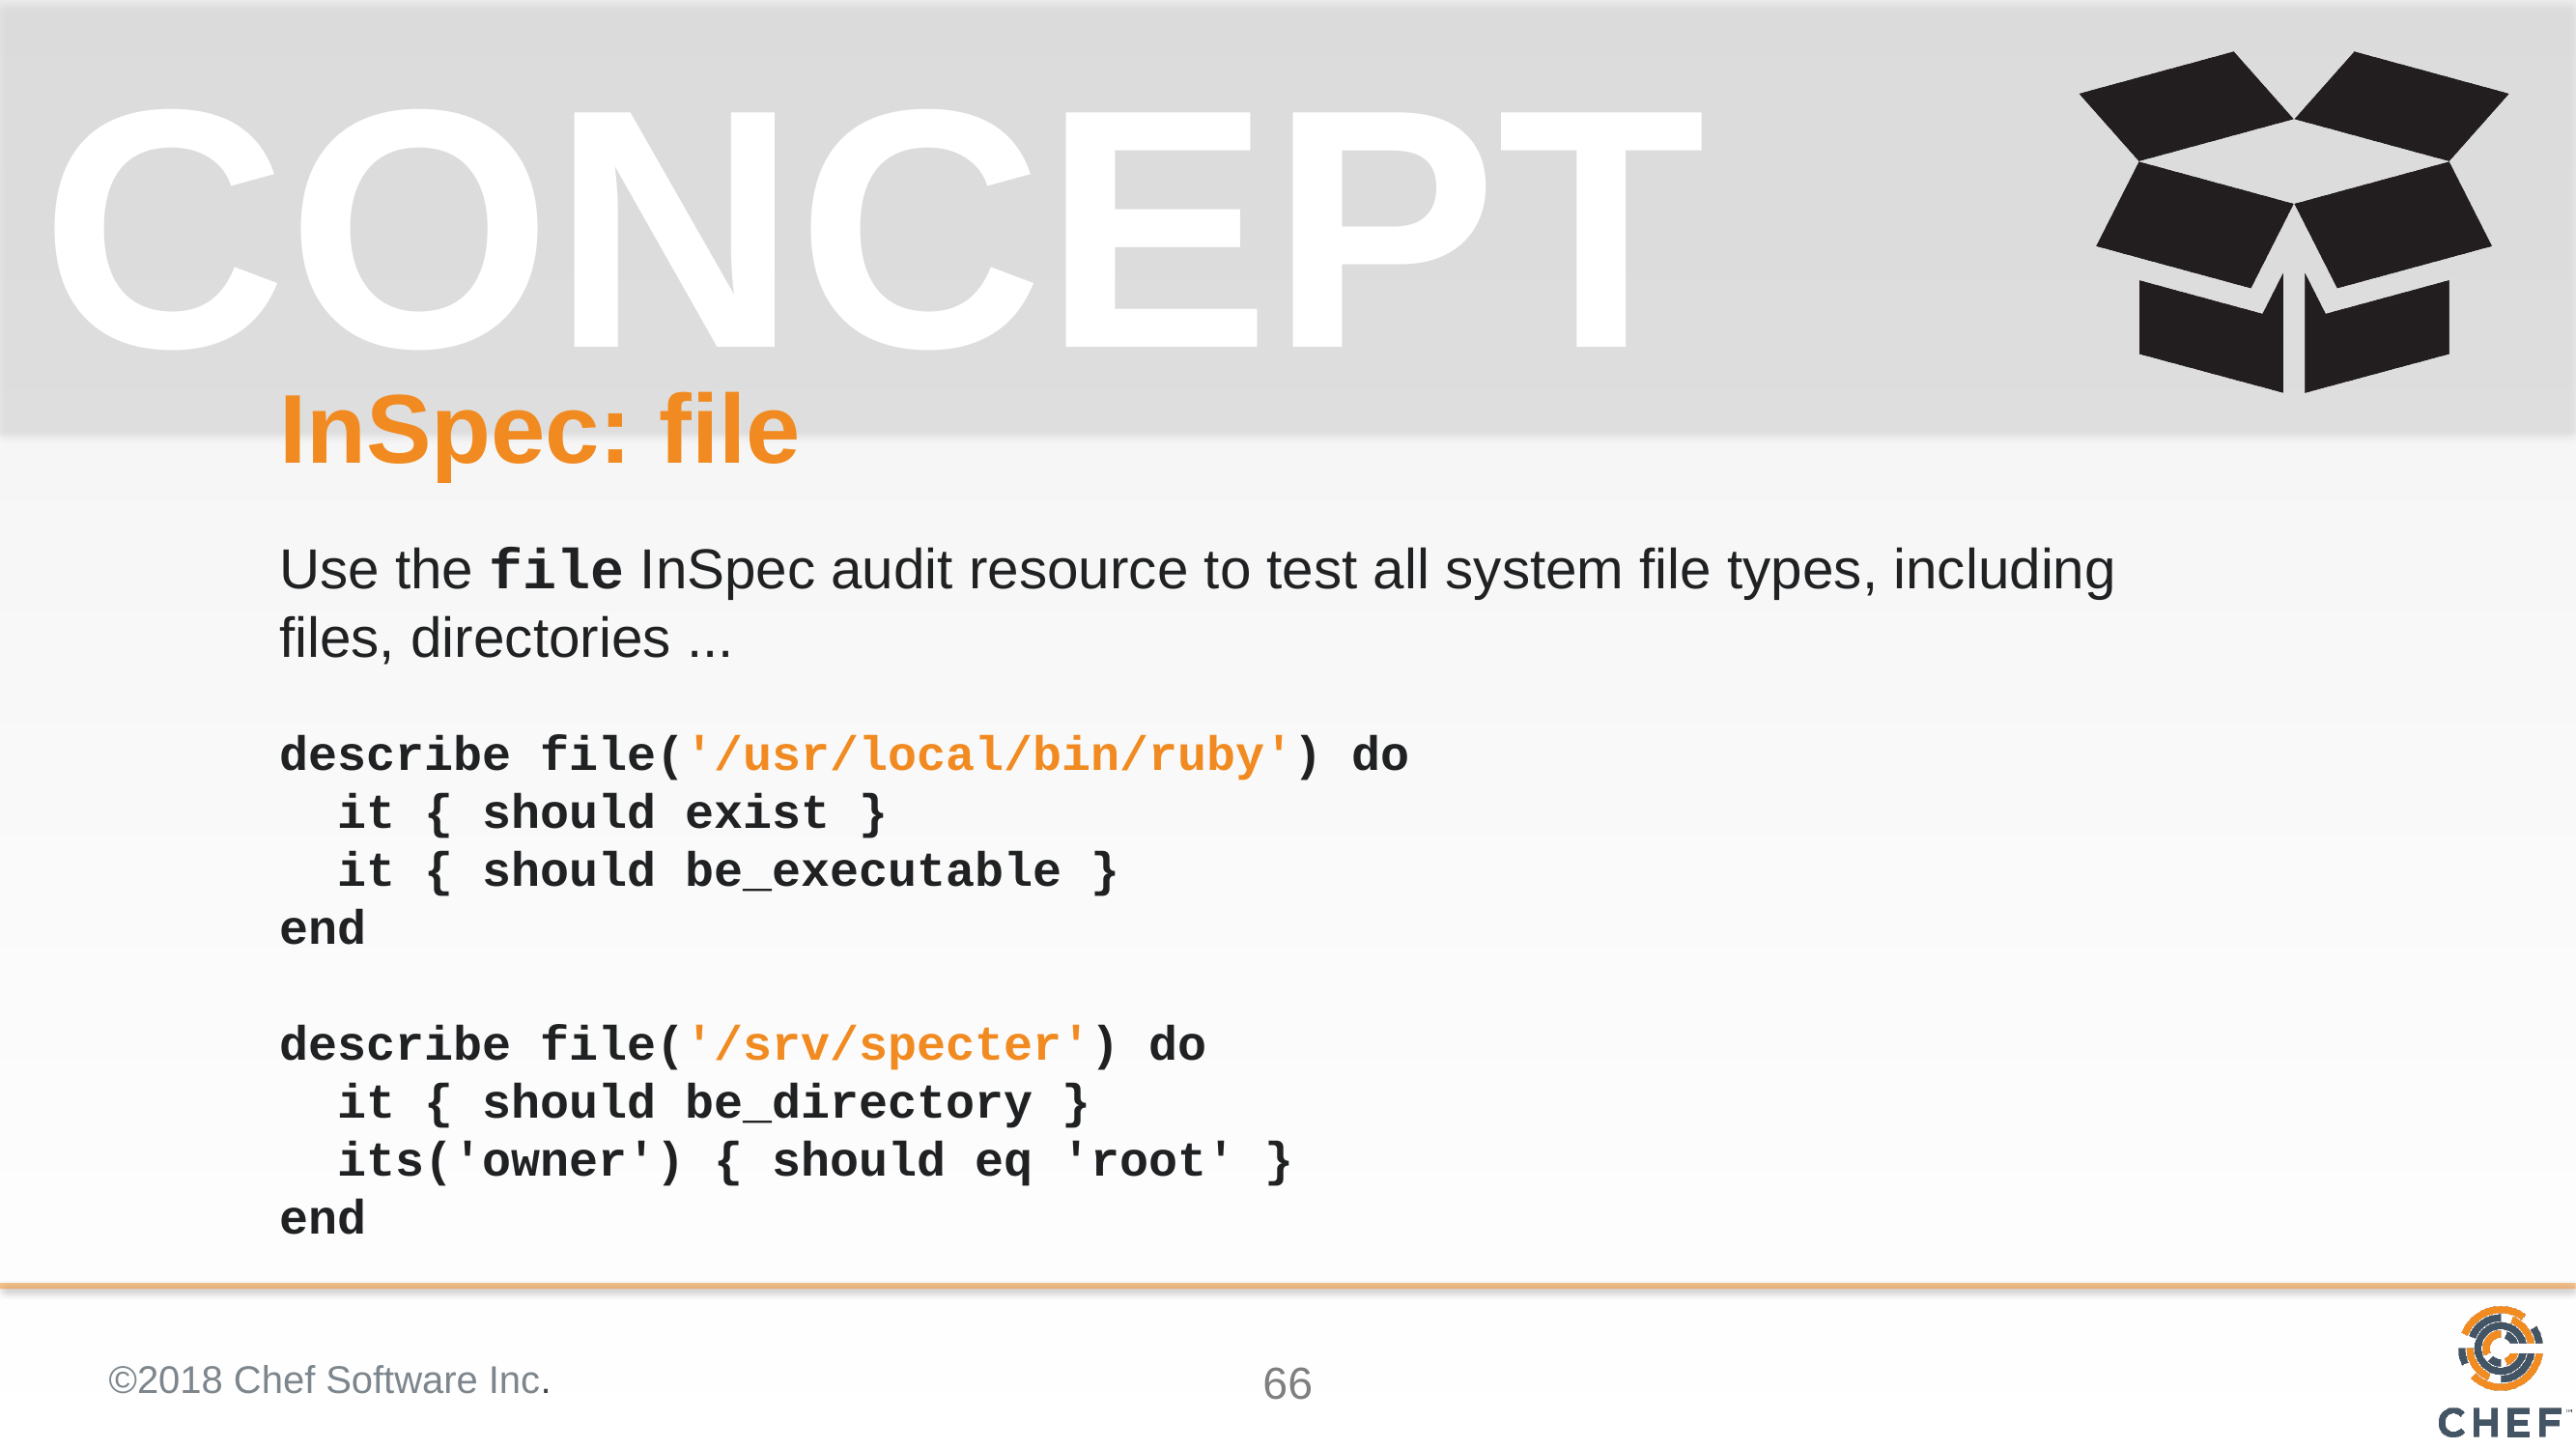

# InSpec: file
Use the file InSpec audit resource to test all system file types, including files, directories ...
describe file('/usr/local/bin/ruby') do
  it { should exist }
  it { should be_executable }
end

describe file('/srv/specter') do
  it { should be_directory }
  its('owner') { should eq 'root' }
end